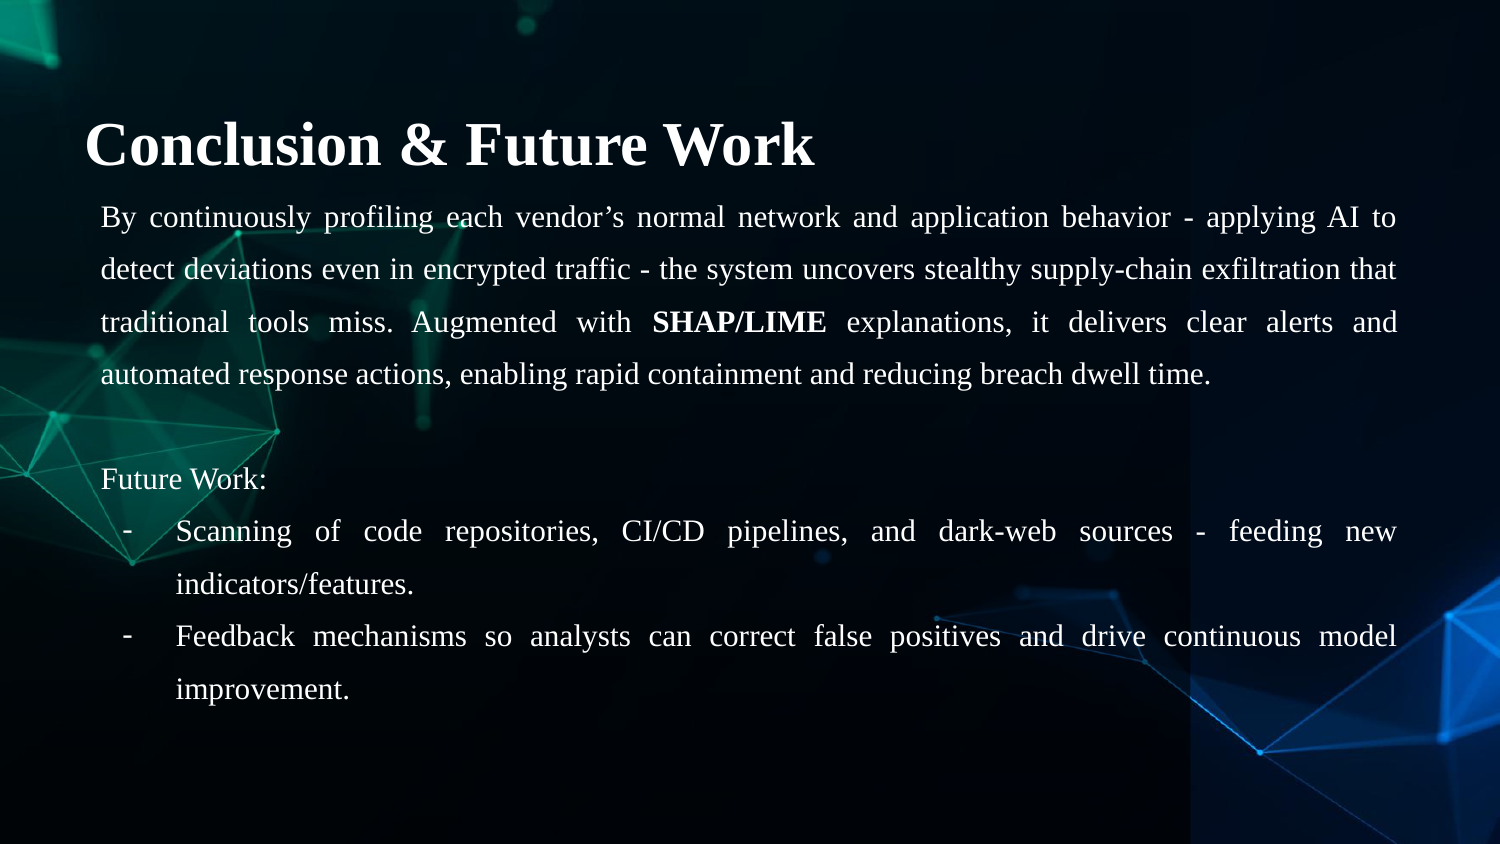

Conclusion & Future Work
By continuously profiling each vendor’s normal network and application behavior - applying AI to detect deviations even in encrypted traffic - the system uncovers stealthy supply‑chain exfiltration that traditional tools miss. Augmented with SHAP/LIME explanations, it delivers clear alerts and automated response actions, enabling rapid containment and reducing breach dwell time.

Future Work:
Scanning of code repositories, CI/CD pipelines, and dark‑web sources - feeding new indicators/features.
Feedback mechanisms so analysts can correct false positives and drive continuous model improvement.